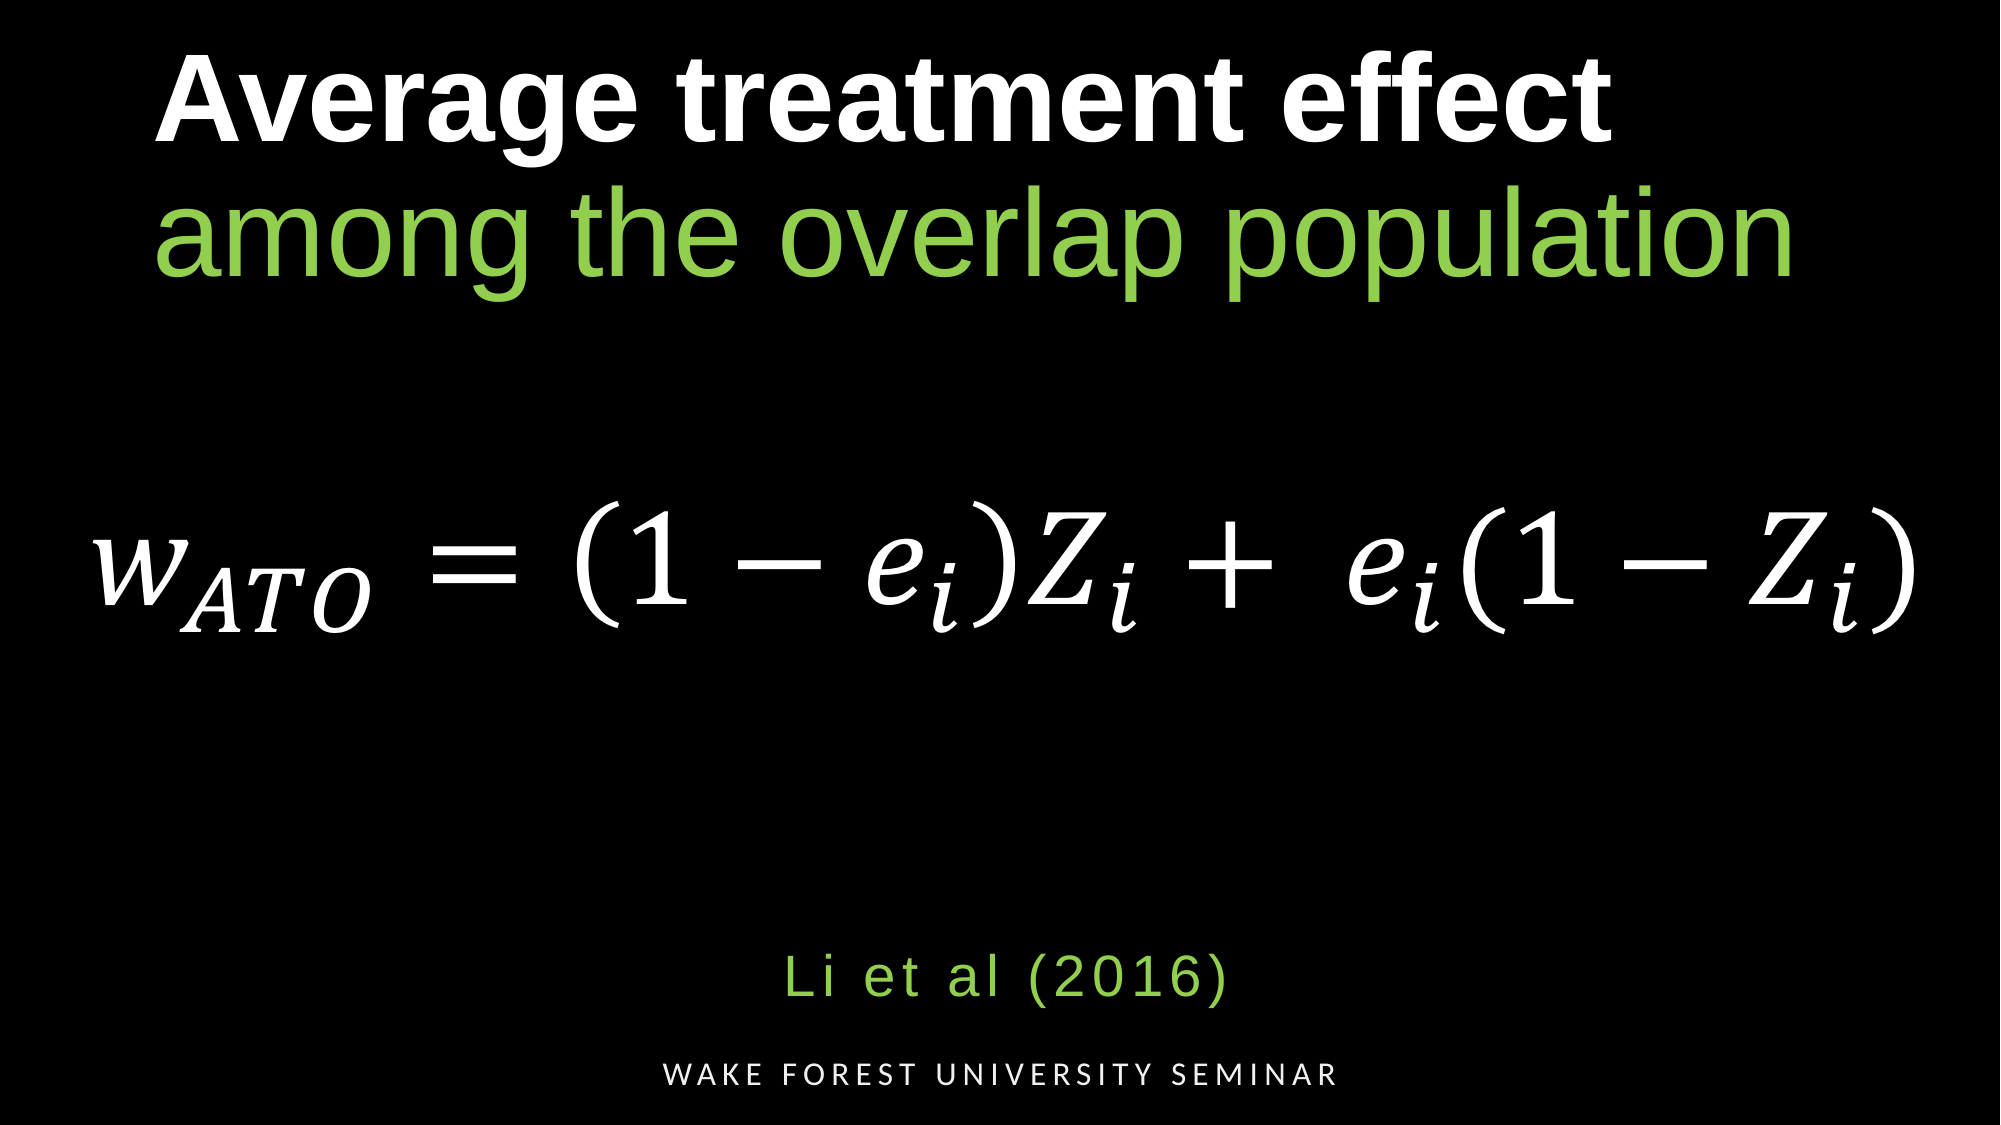

# Average treatment effect among the overlap population

Li et al (2016)